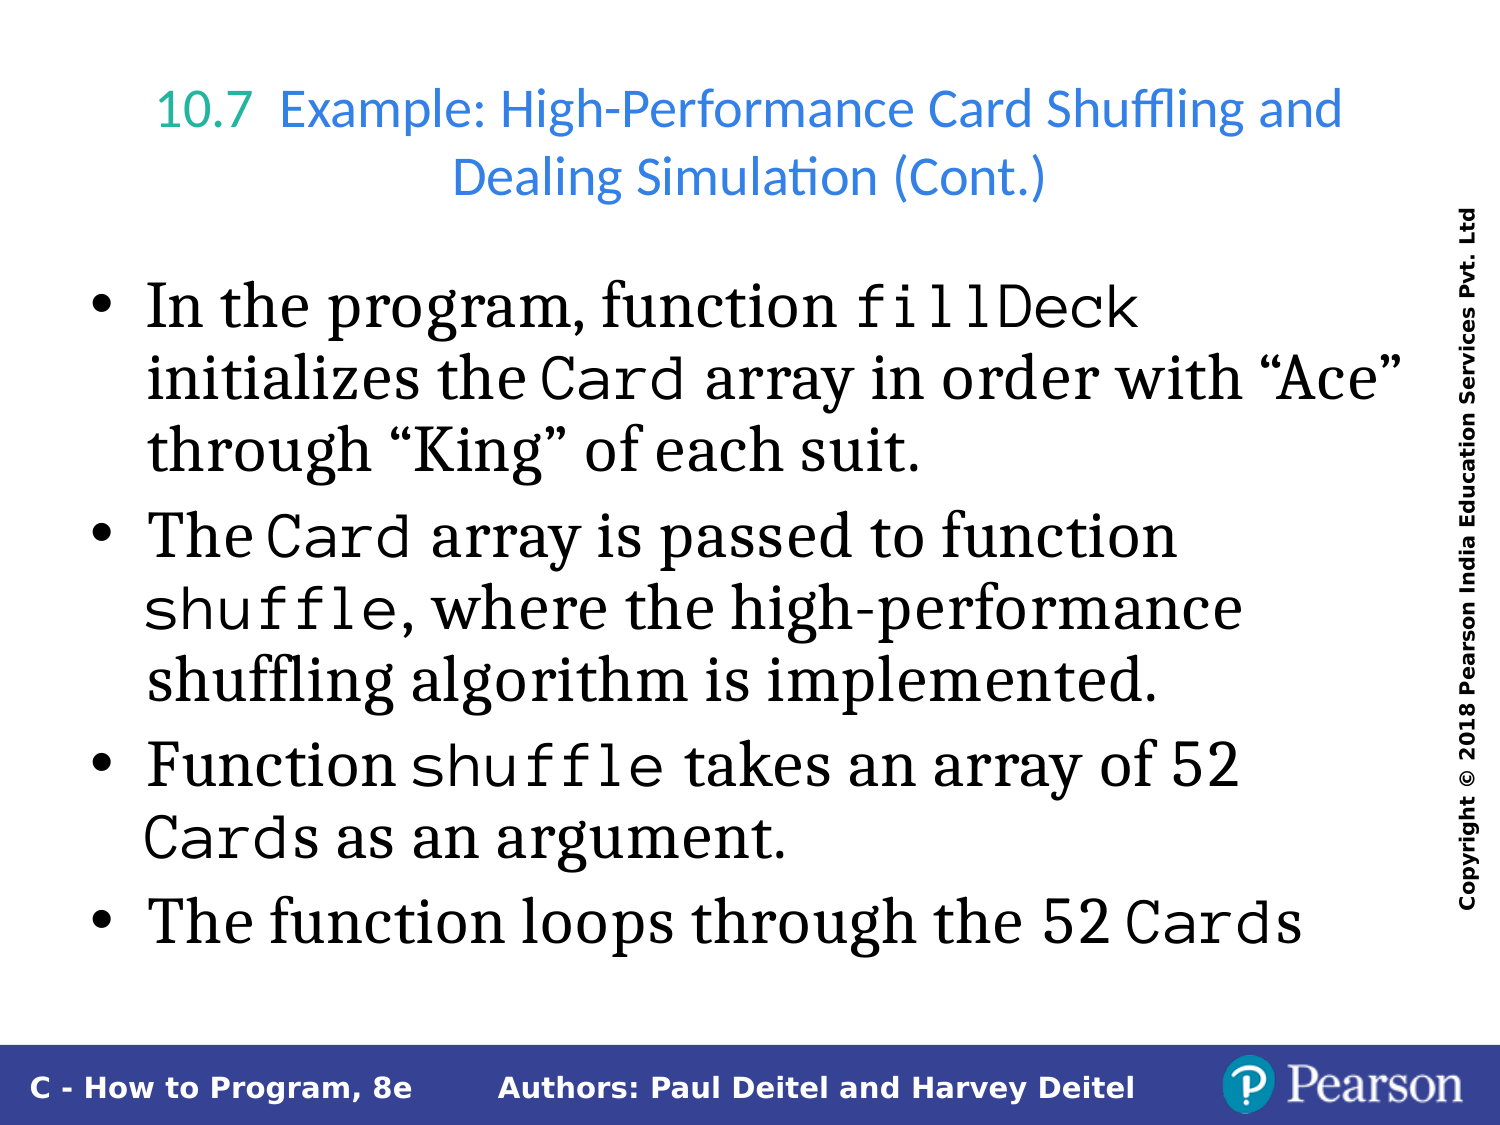

# 10.7  Example: High-Performance Card Shuffling and Dealing Simulation (Cont.)
In the program, function fillDeck initializes the Card array in order with “Ace” through “King” of each suit.
The Card array is passed to function shuffle, where the high-performance shuffling algorithm is implemented.
Function shuffle takes an array of 52 Cards as an argument.
The function loops through the 52 Cards